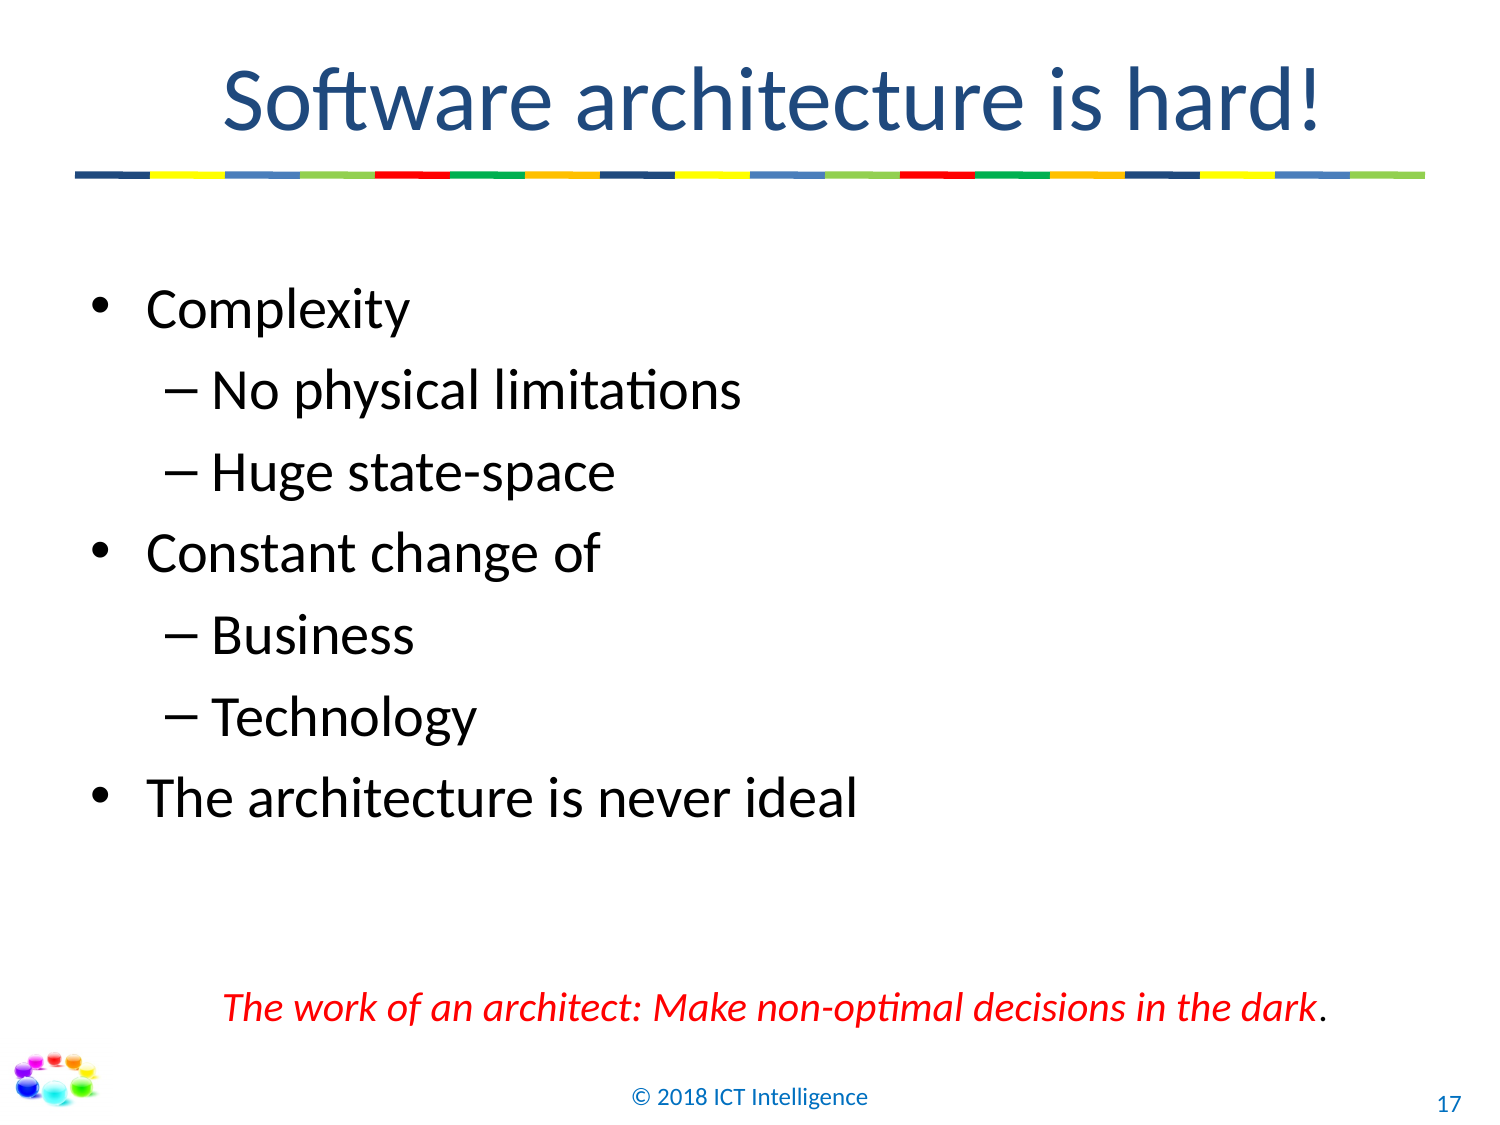

# Software architecture is hard!
Complexity
No physical limitations
Huge state-space
Constant change of
Business
Technology
The architecture is never ideal

The work of an architect: Make non-optimal decisions in the dark.
© 2018 ICT Intelligence
17